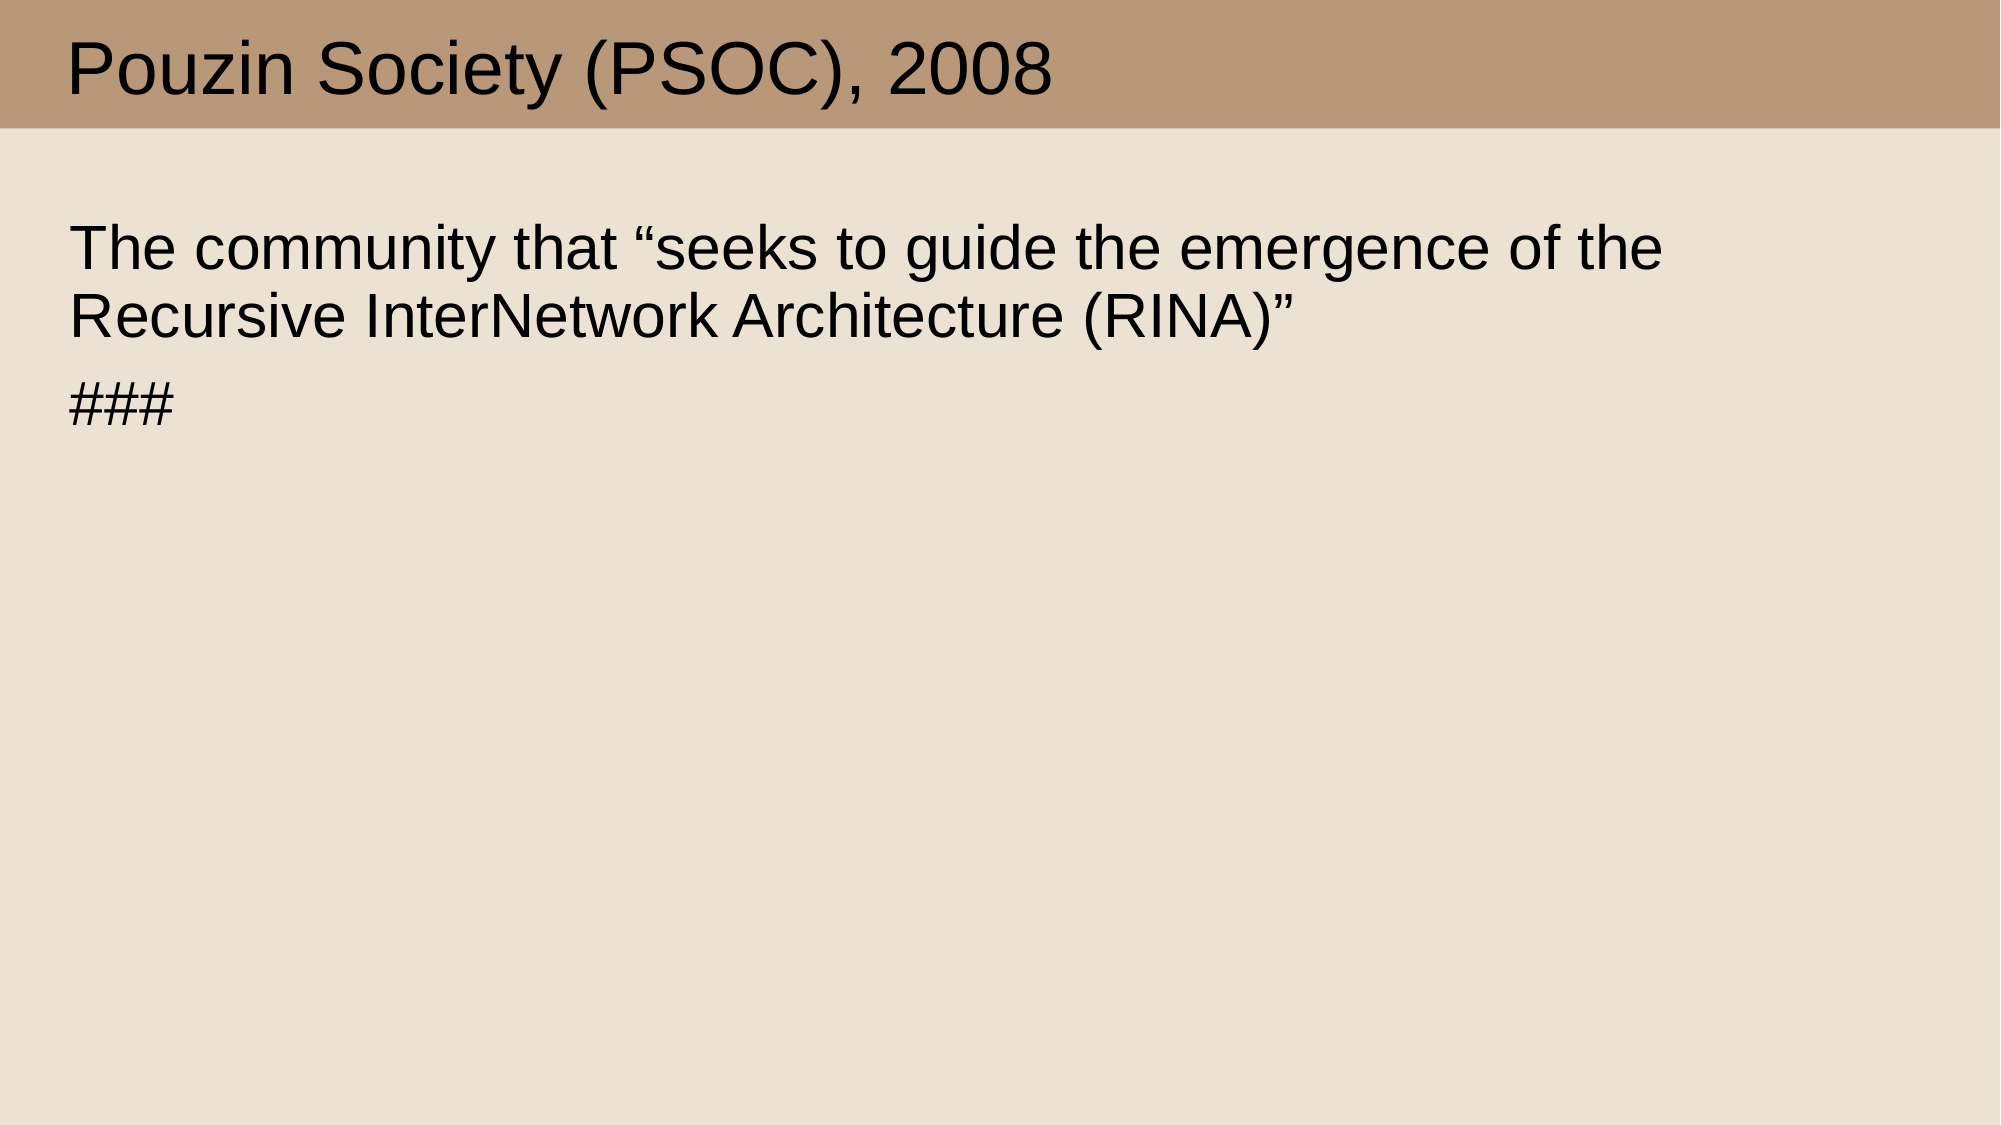

# Pouzin Society (PSOC), 2008
The community that “seeks to guide the emergence of the Recursive InterNetwork Architecture (RINA)”
###